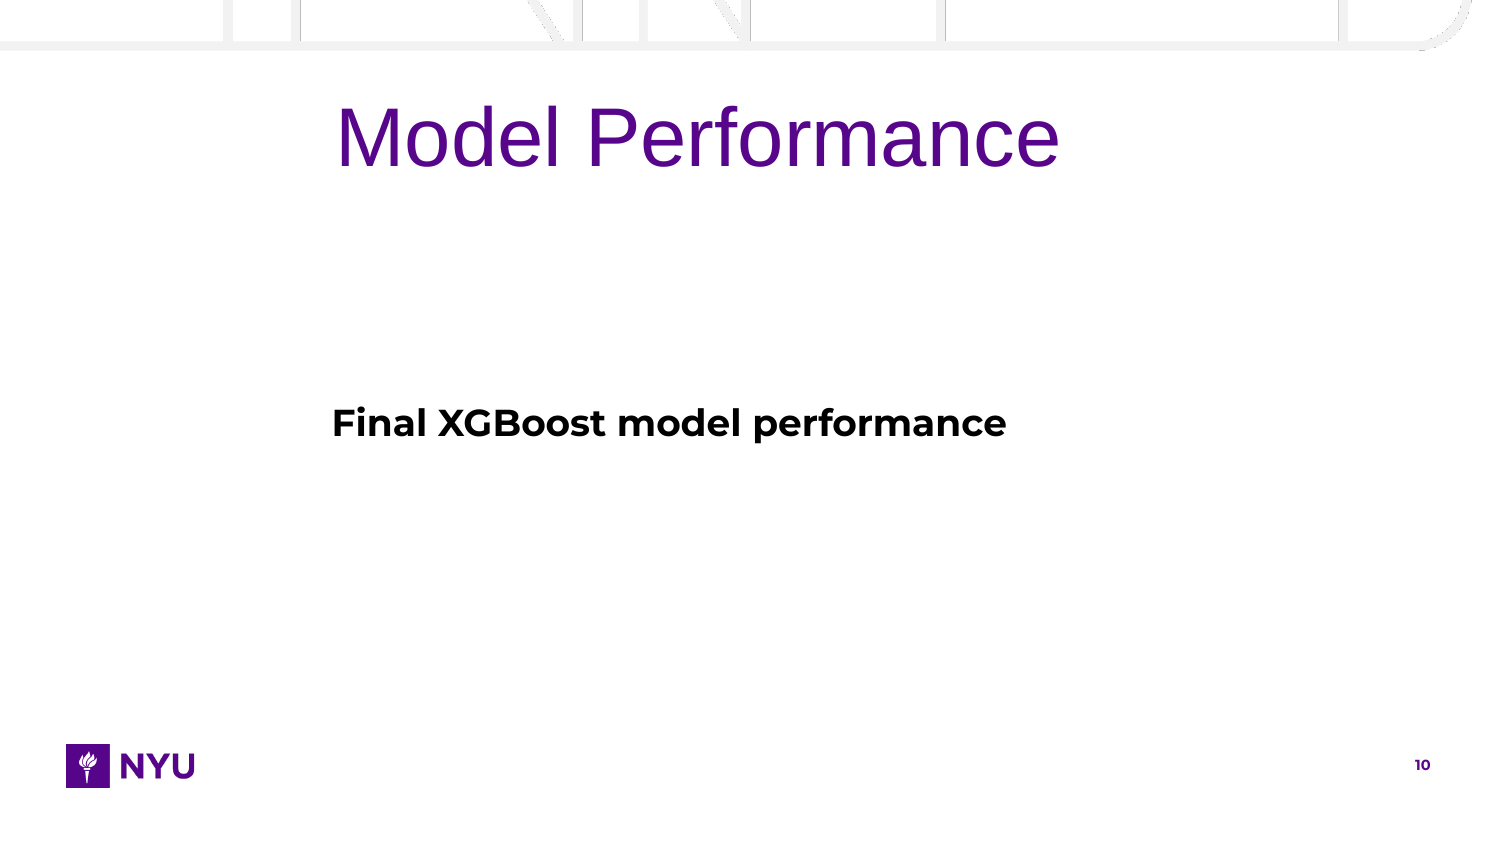

# Model Performance
Final XGBoost model performance